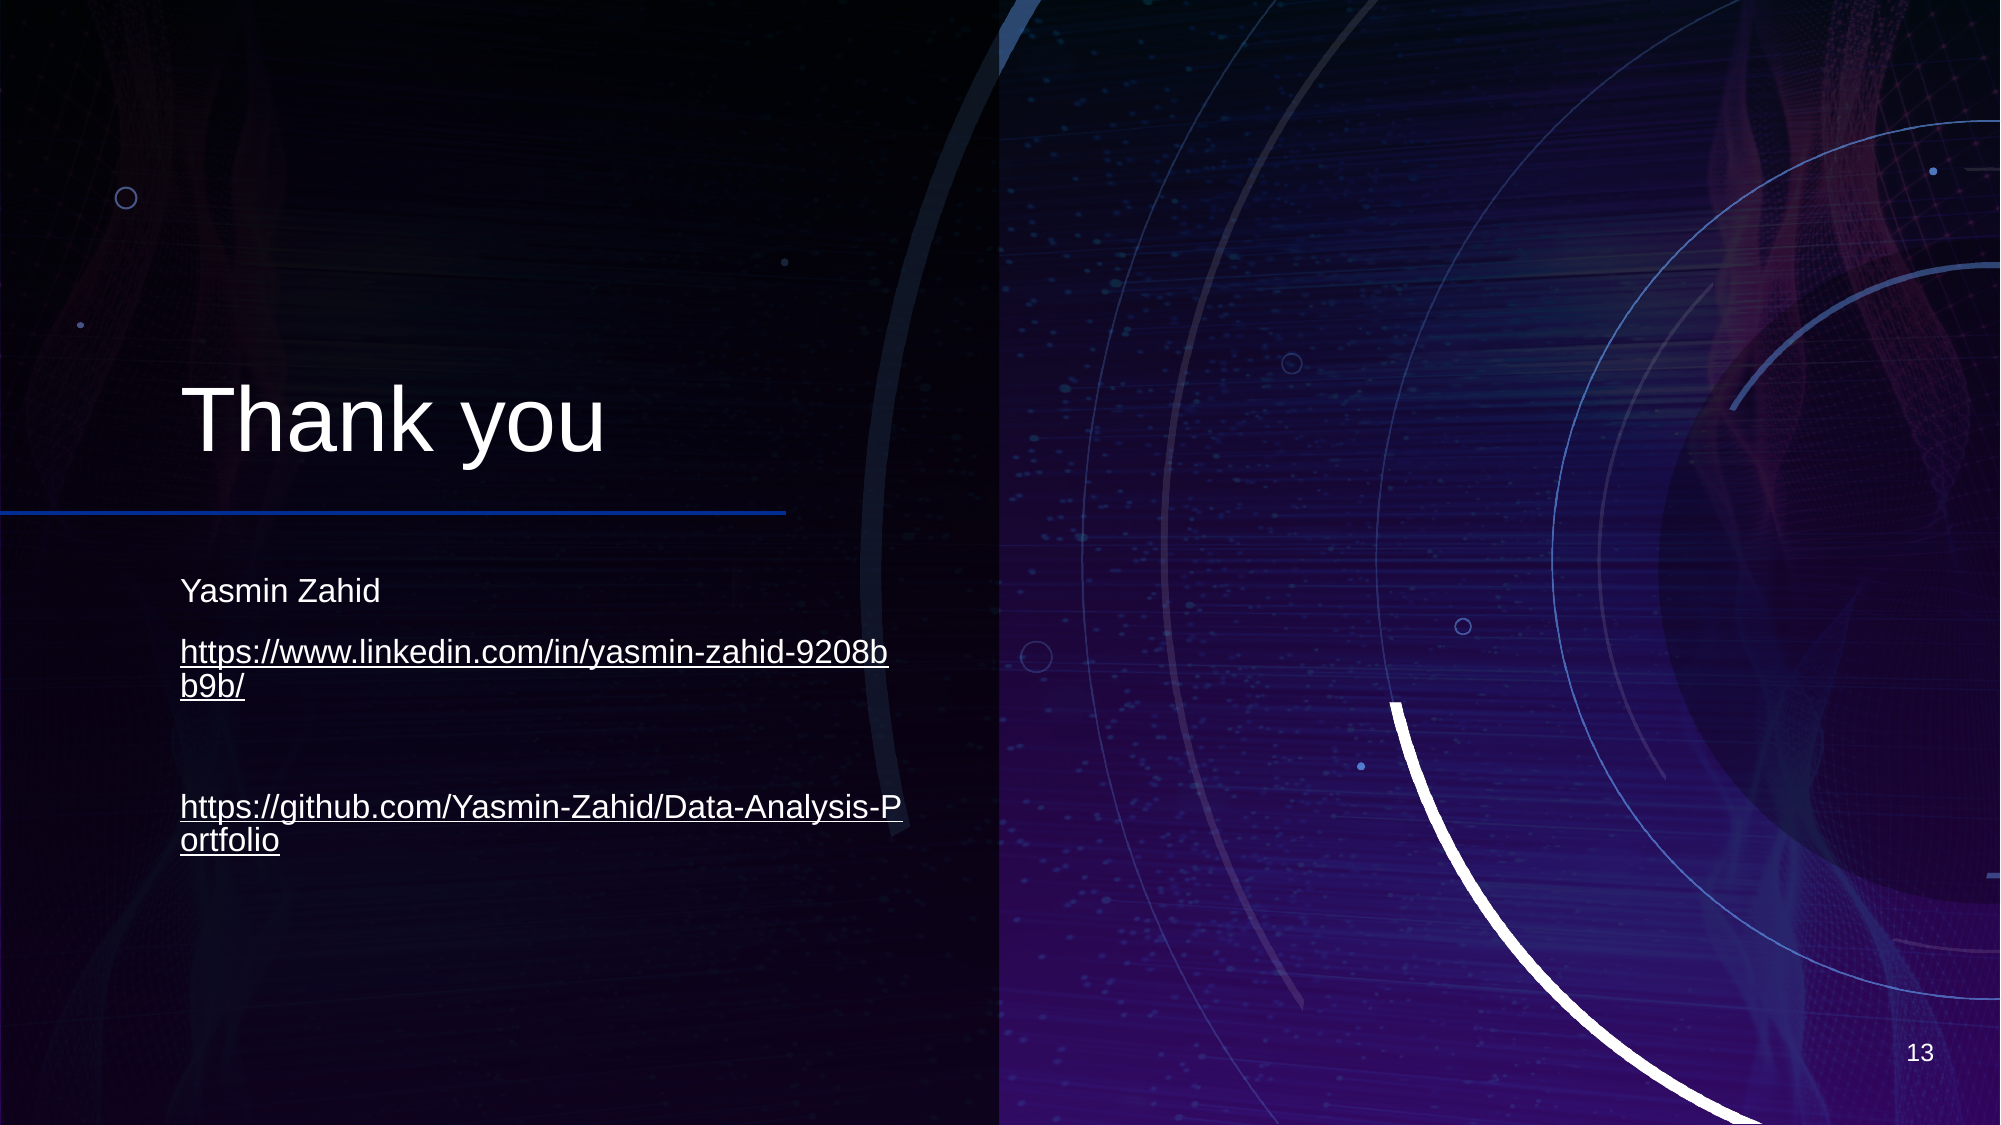

# Thank you
Yasmin Zahid
https://www.linkedin.com/in/yasmin-zahid-9208bb9b/

https://github.com/Yasmin-Zahid/Data-Analysis-Portfolio

13